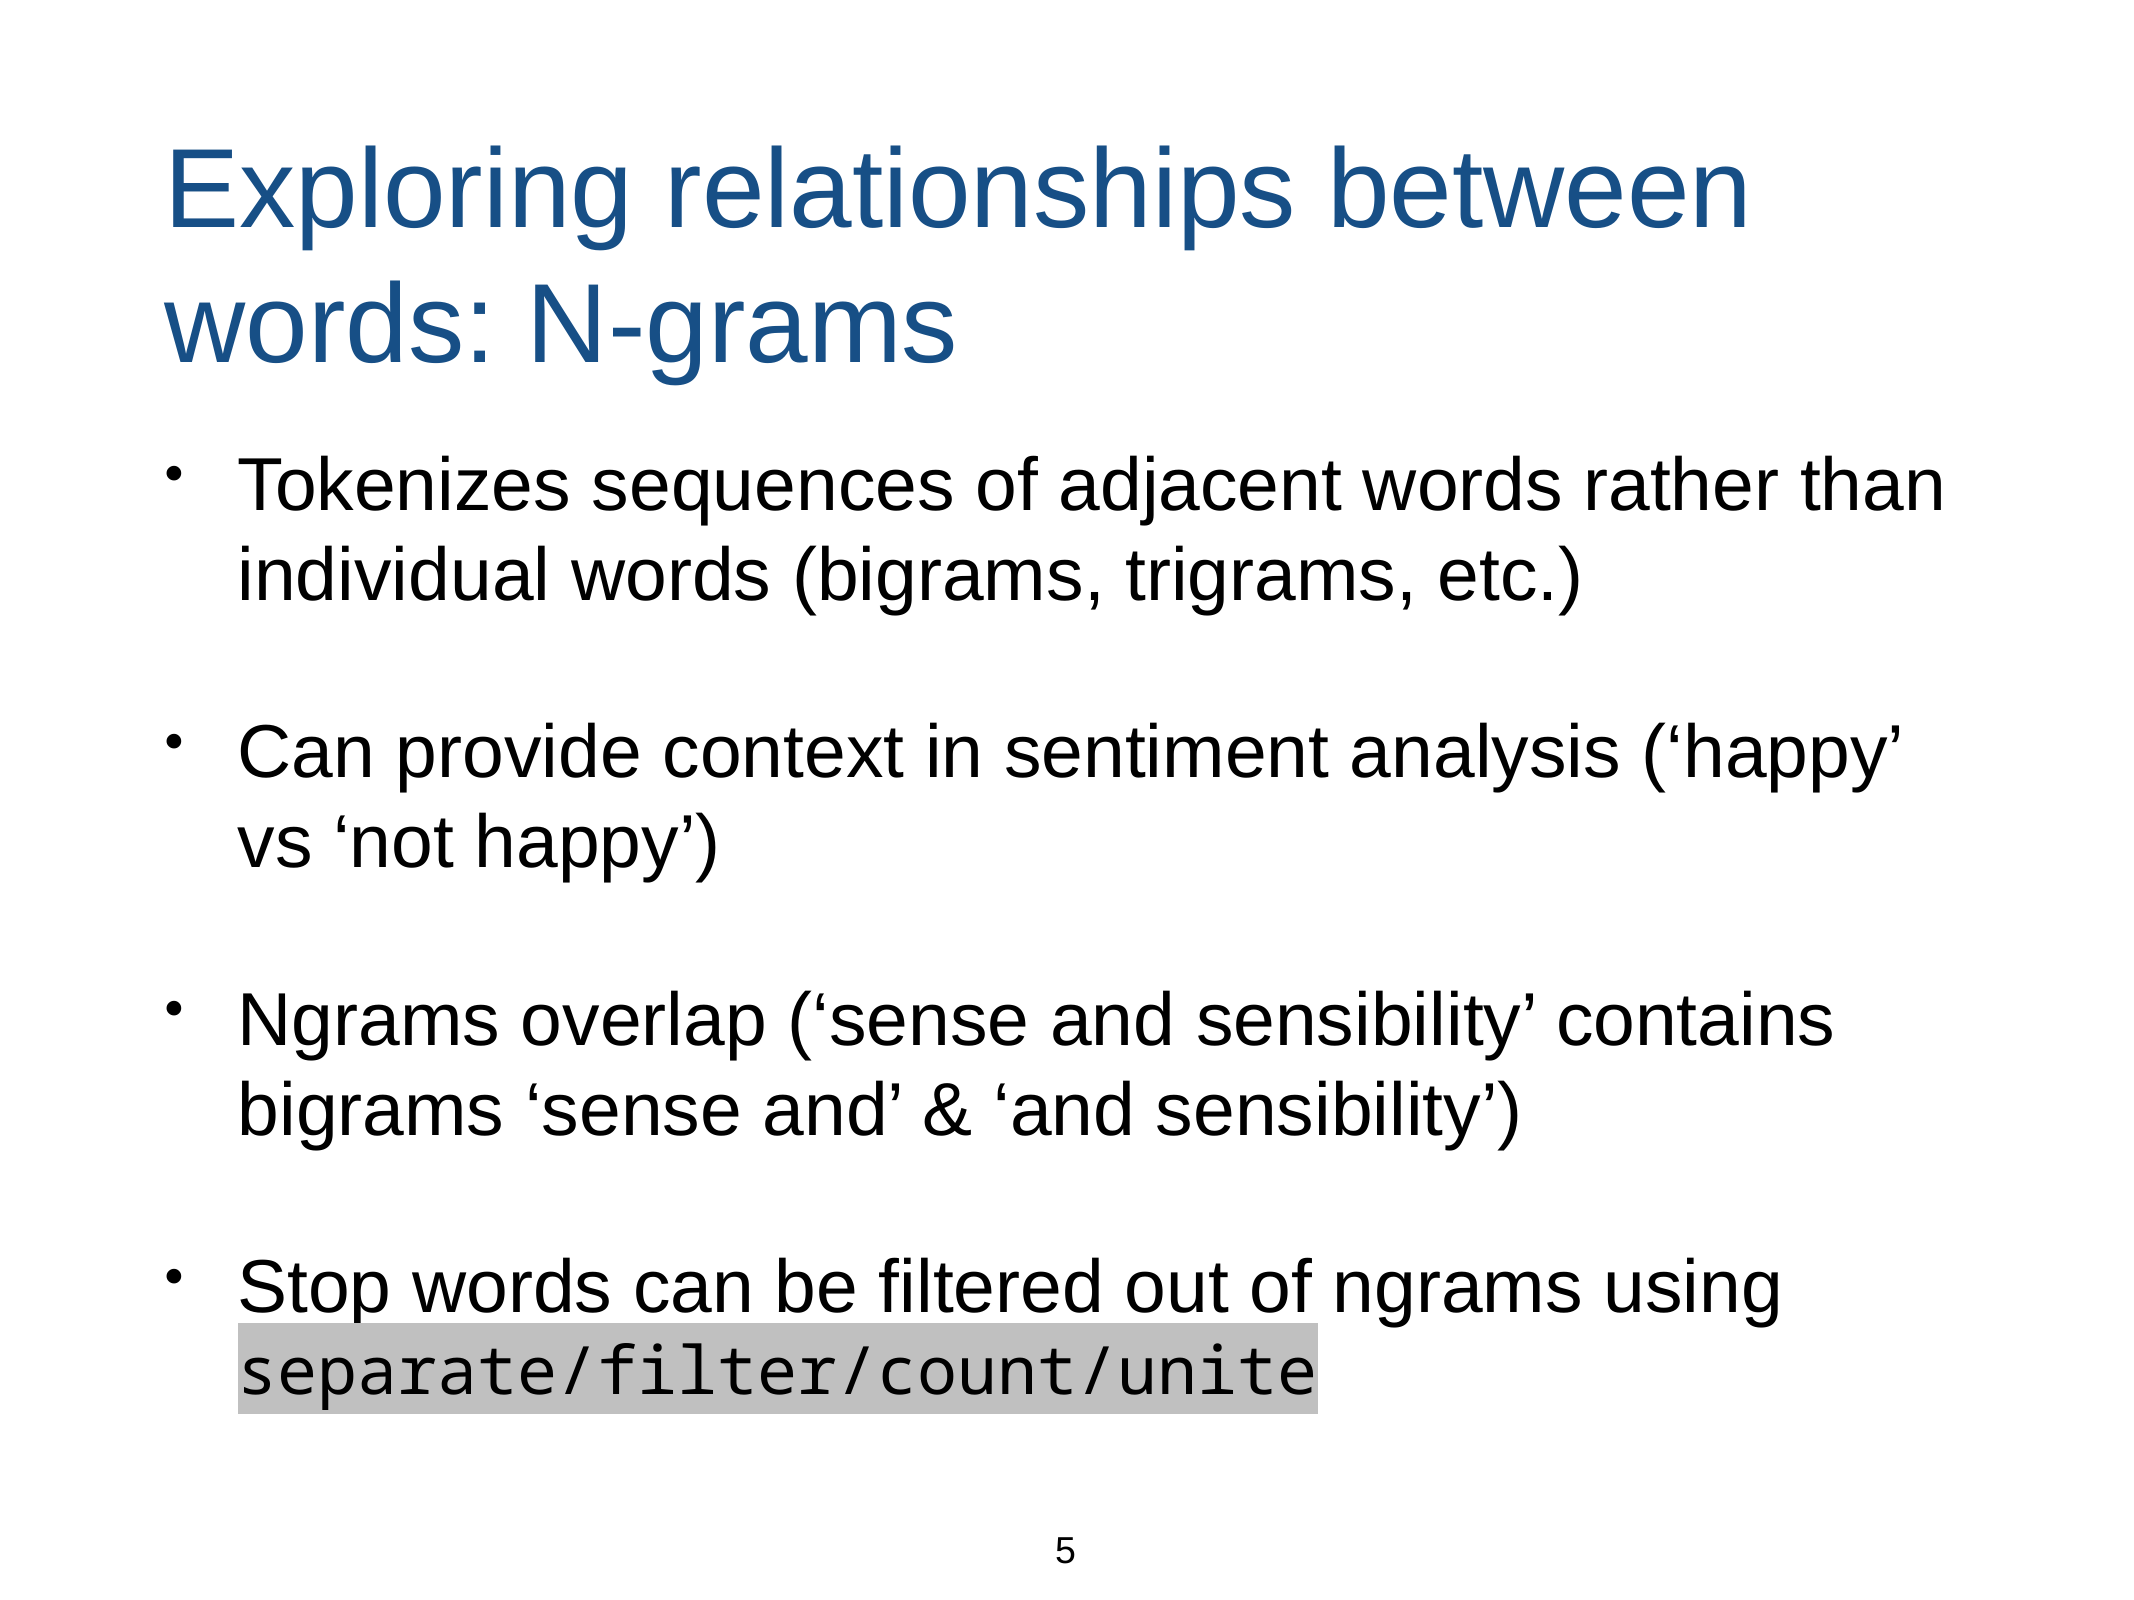

# Exploring relationships between words: N-grams
Tokenizes sequences of adjacent words rather than individual words (bigrams, trigrams, etc.)
Can provide context in sentiment analysis (‘happy’ vs ‘not happy’)
Ngrams overlap (‘sense and sensibility’ contains bigrams ‘sense and’ & ‘and sensibility’)
Stop words can be filtered out of ngrams using separate/filter/count/unite
5